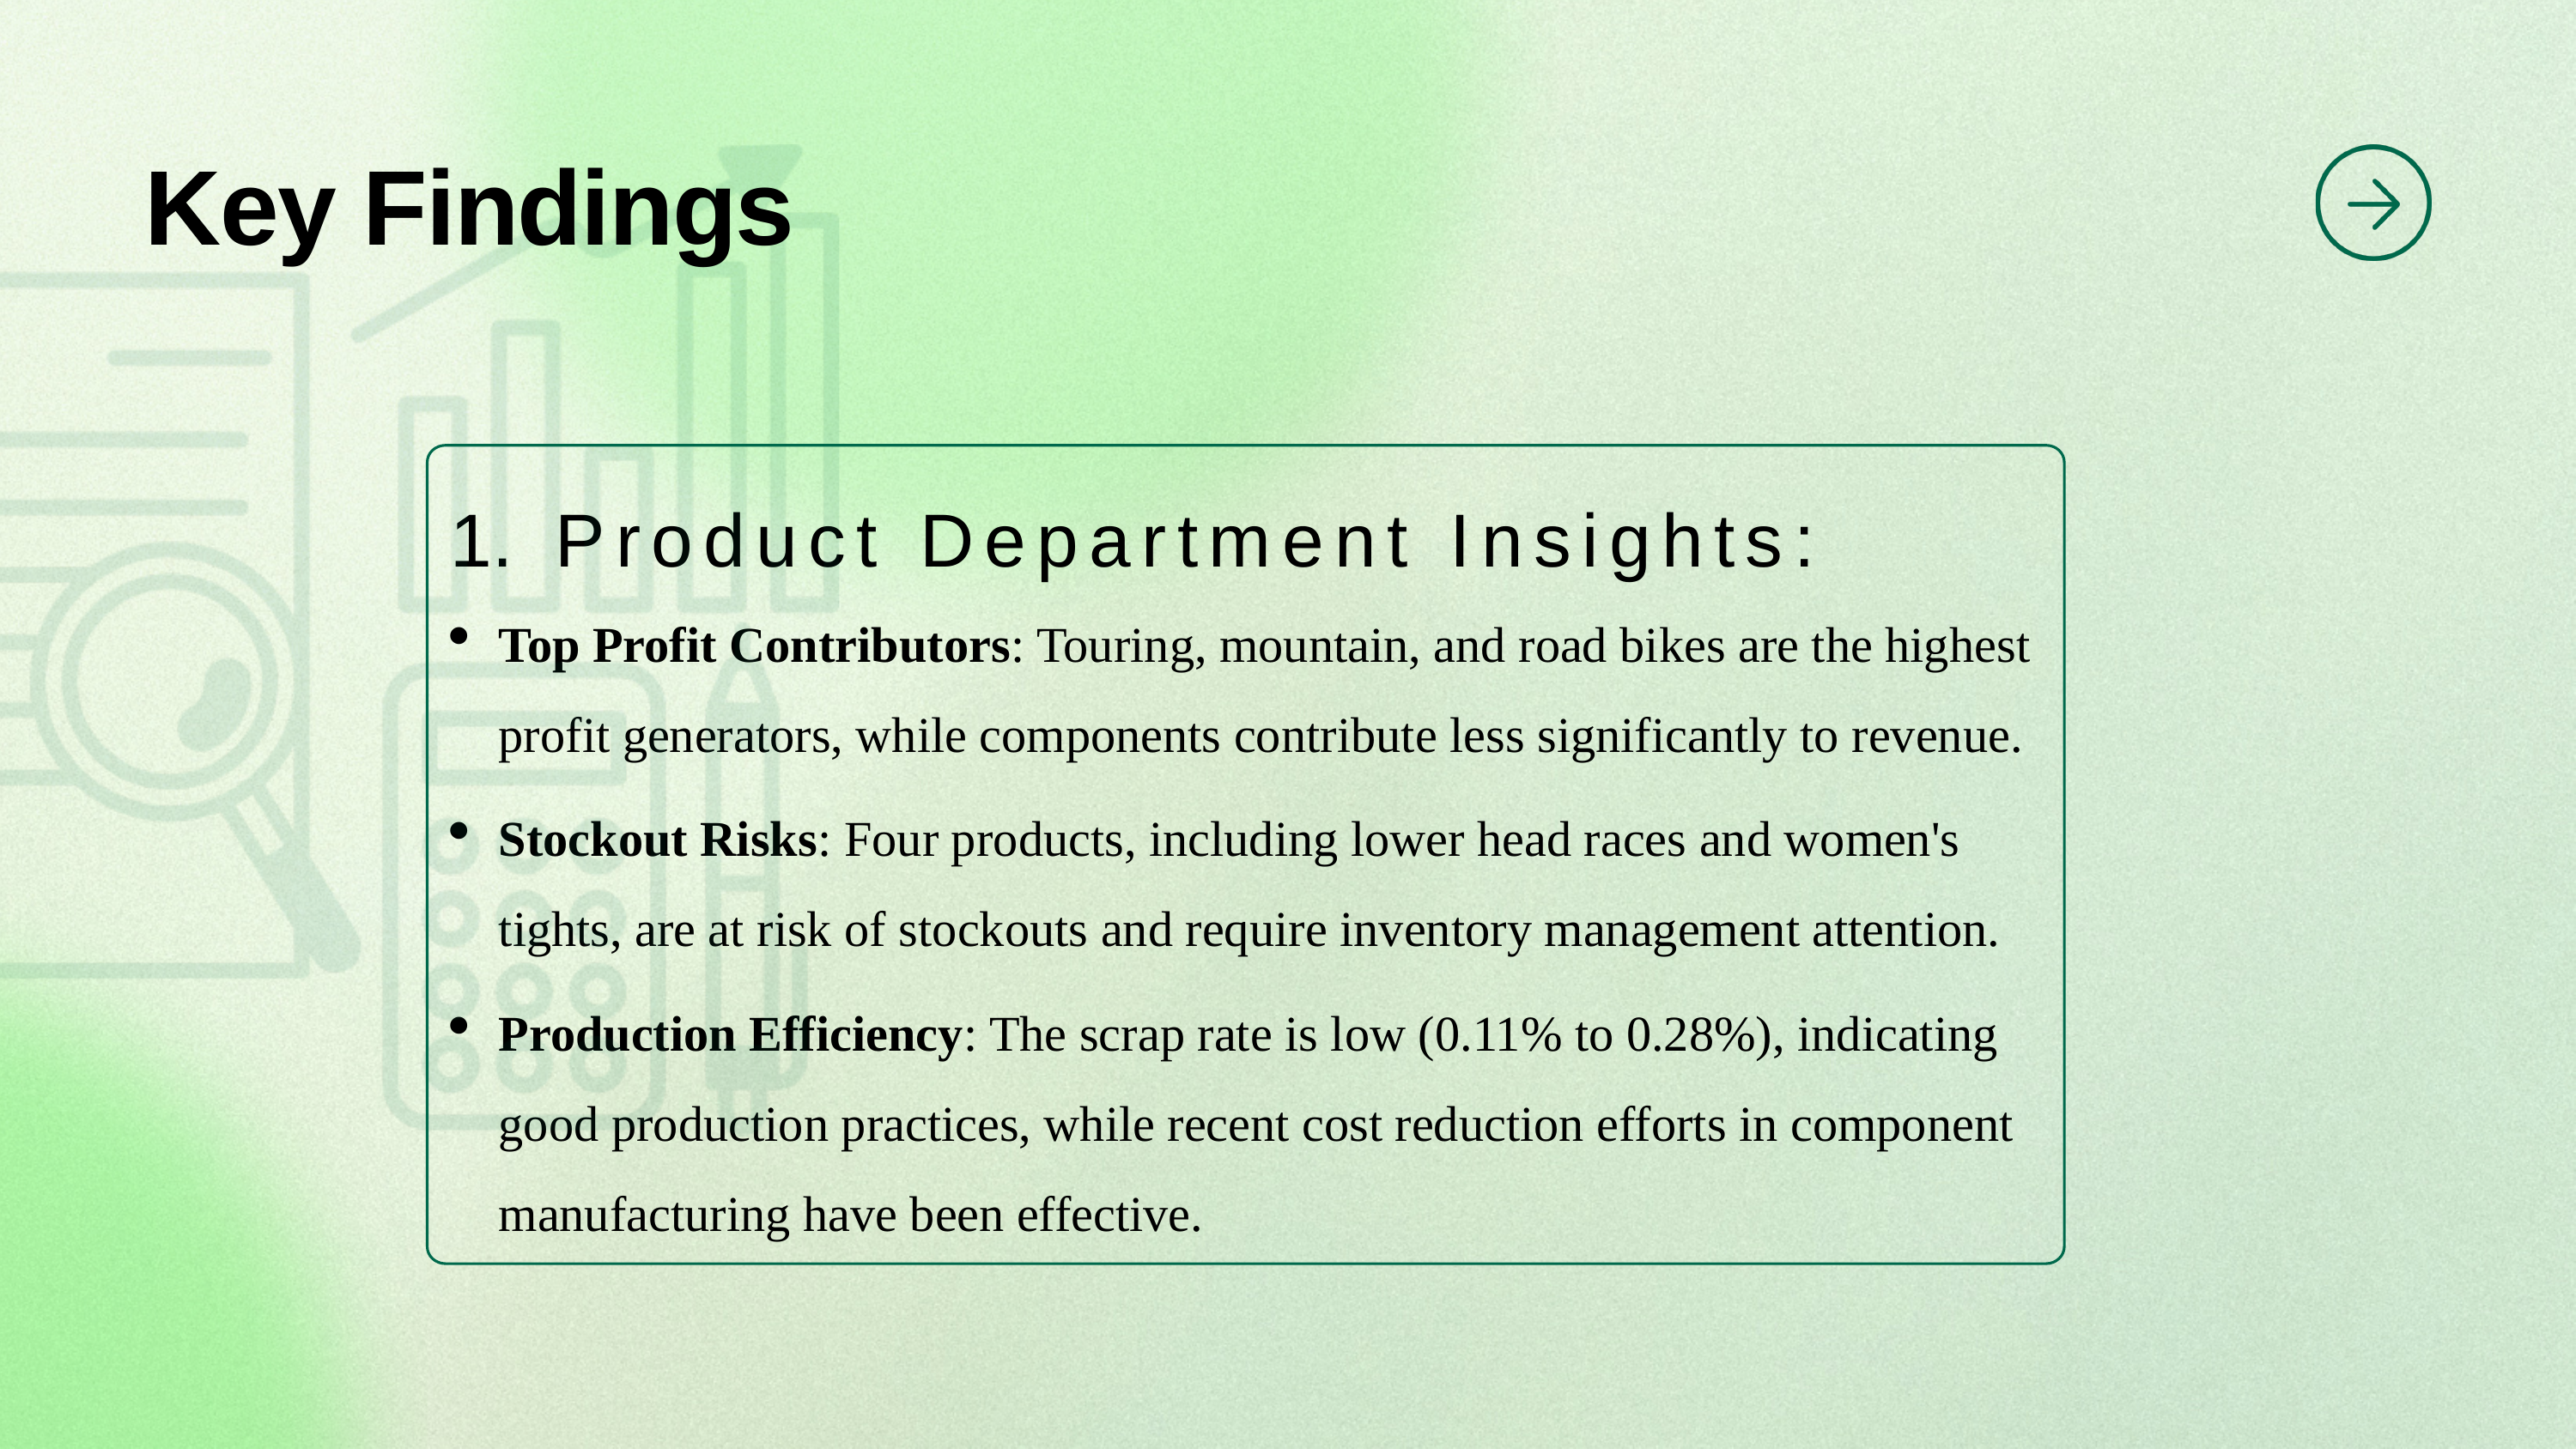

Key Findings

Product Department Insights:
Top Profit Contributors: Touring, mountain, and road bikes are the highest profit generators, while components contribute less significantly to revenue.
Stockout Risks: Four products, including lower head races and women's tights, are at risk of stockouts and require inventory management attention.
Production Efficiency: The scrap rate is low (0.11% to 0.28%), indicating good production practices, while recent cost reduction efforts in component manufacturing have been effective.